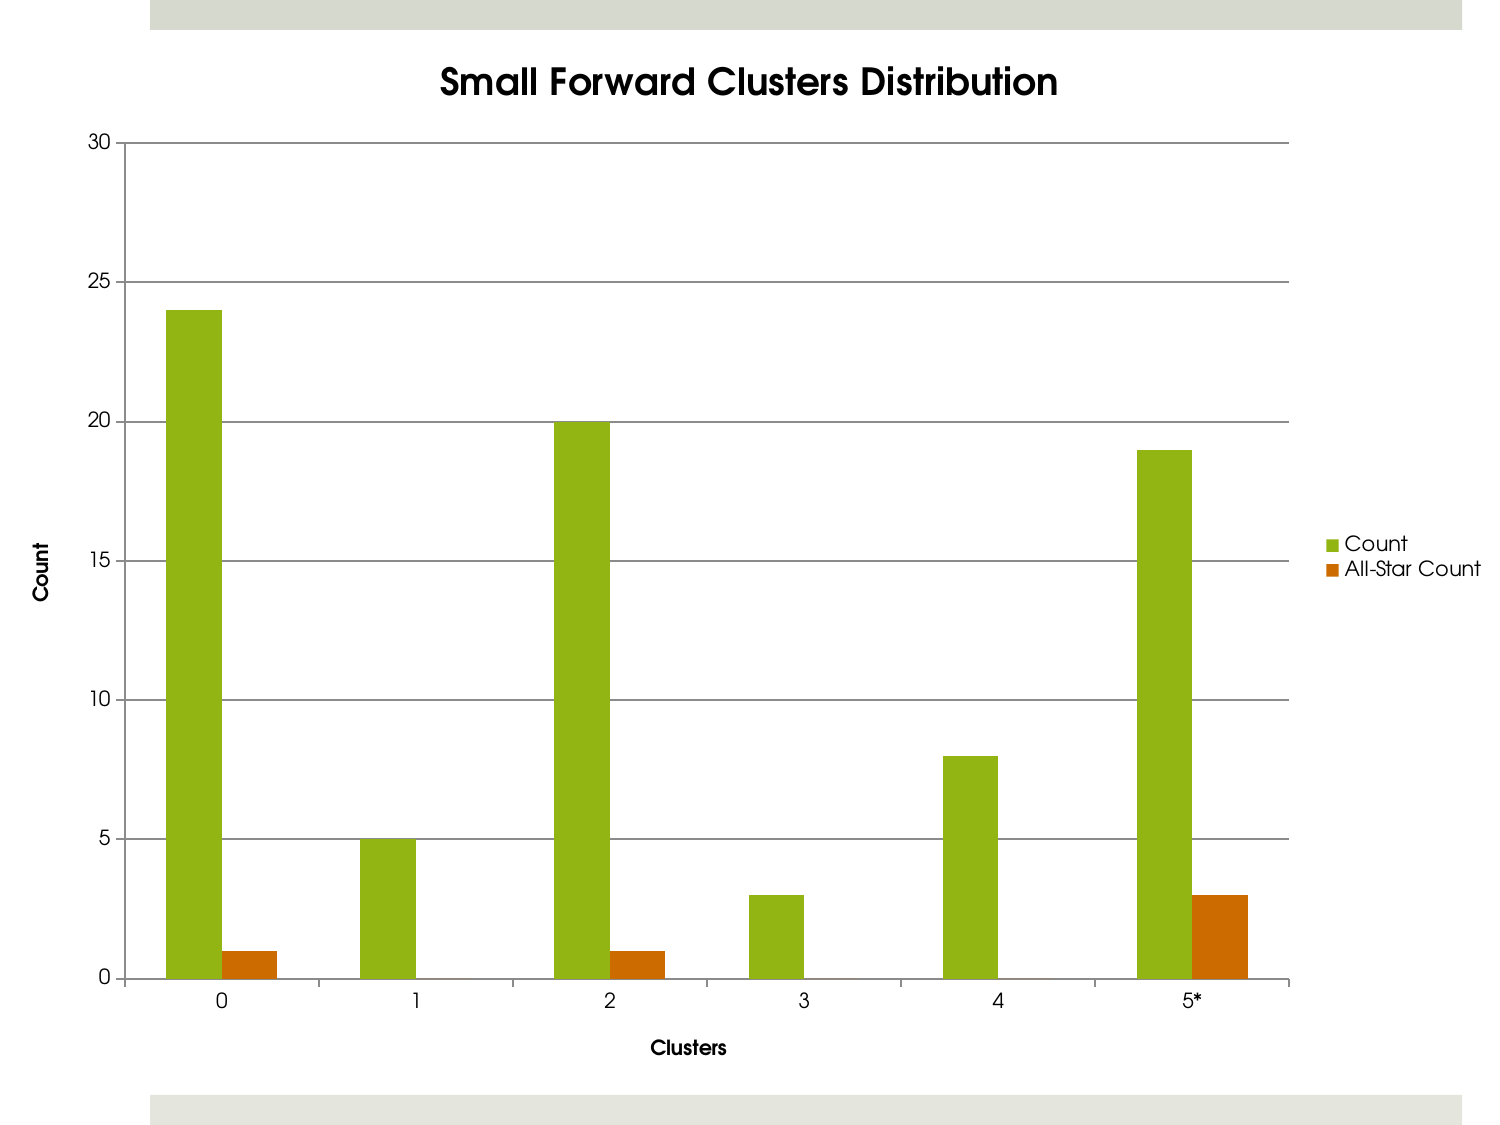

### Chart: Small Forward Clusters Distribution

| Category |  |  |
|---|---|---|
| 0 | 24.0 | 1.0 |
| 1 | 5.0 | 0.0 |
| 2 | 20.0 | 1.0 |
| 3 | 3.0 | 0.0 |
| 4 | 8.0 | 0.0 |
| 5* | 19.0 | 3.0 |